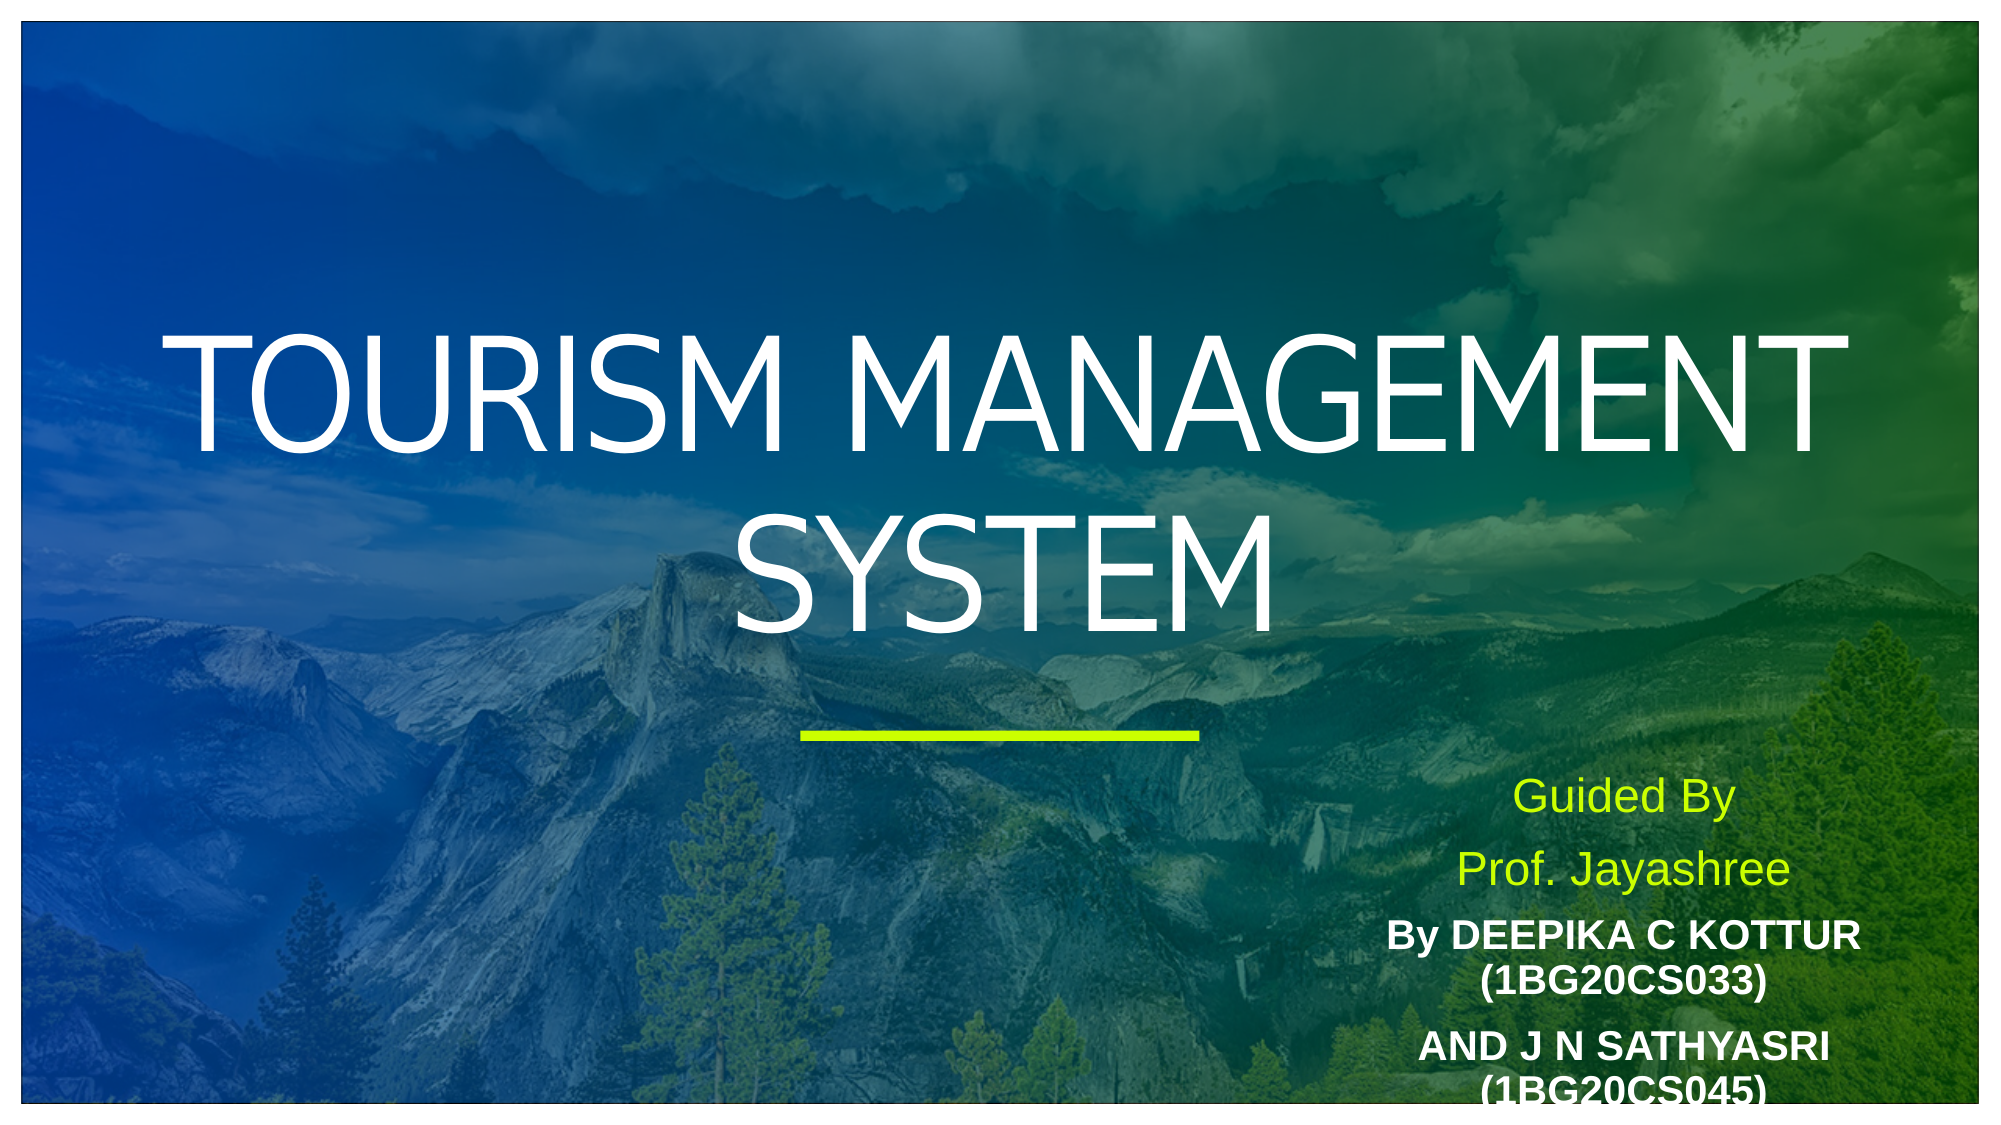

# TOURISM MANAGEMENT SYSTEM
Guided By
Prof. Jayashree
By DEEPIKA C KOTTUR (1BG20CS033)
AND J N SATHYASRI (1BG20CS045)